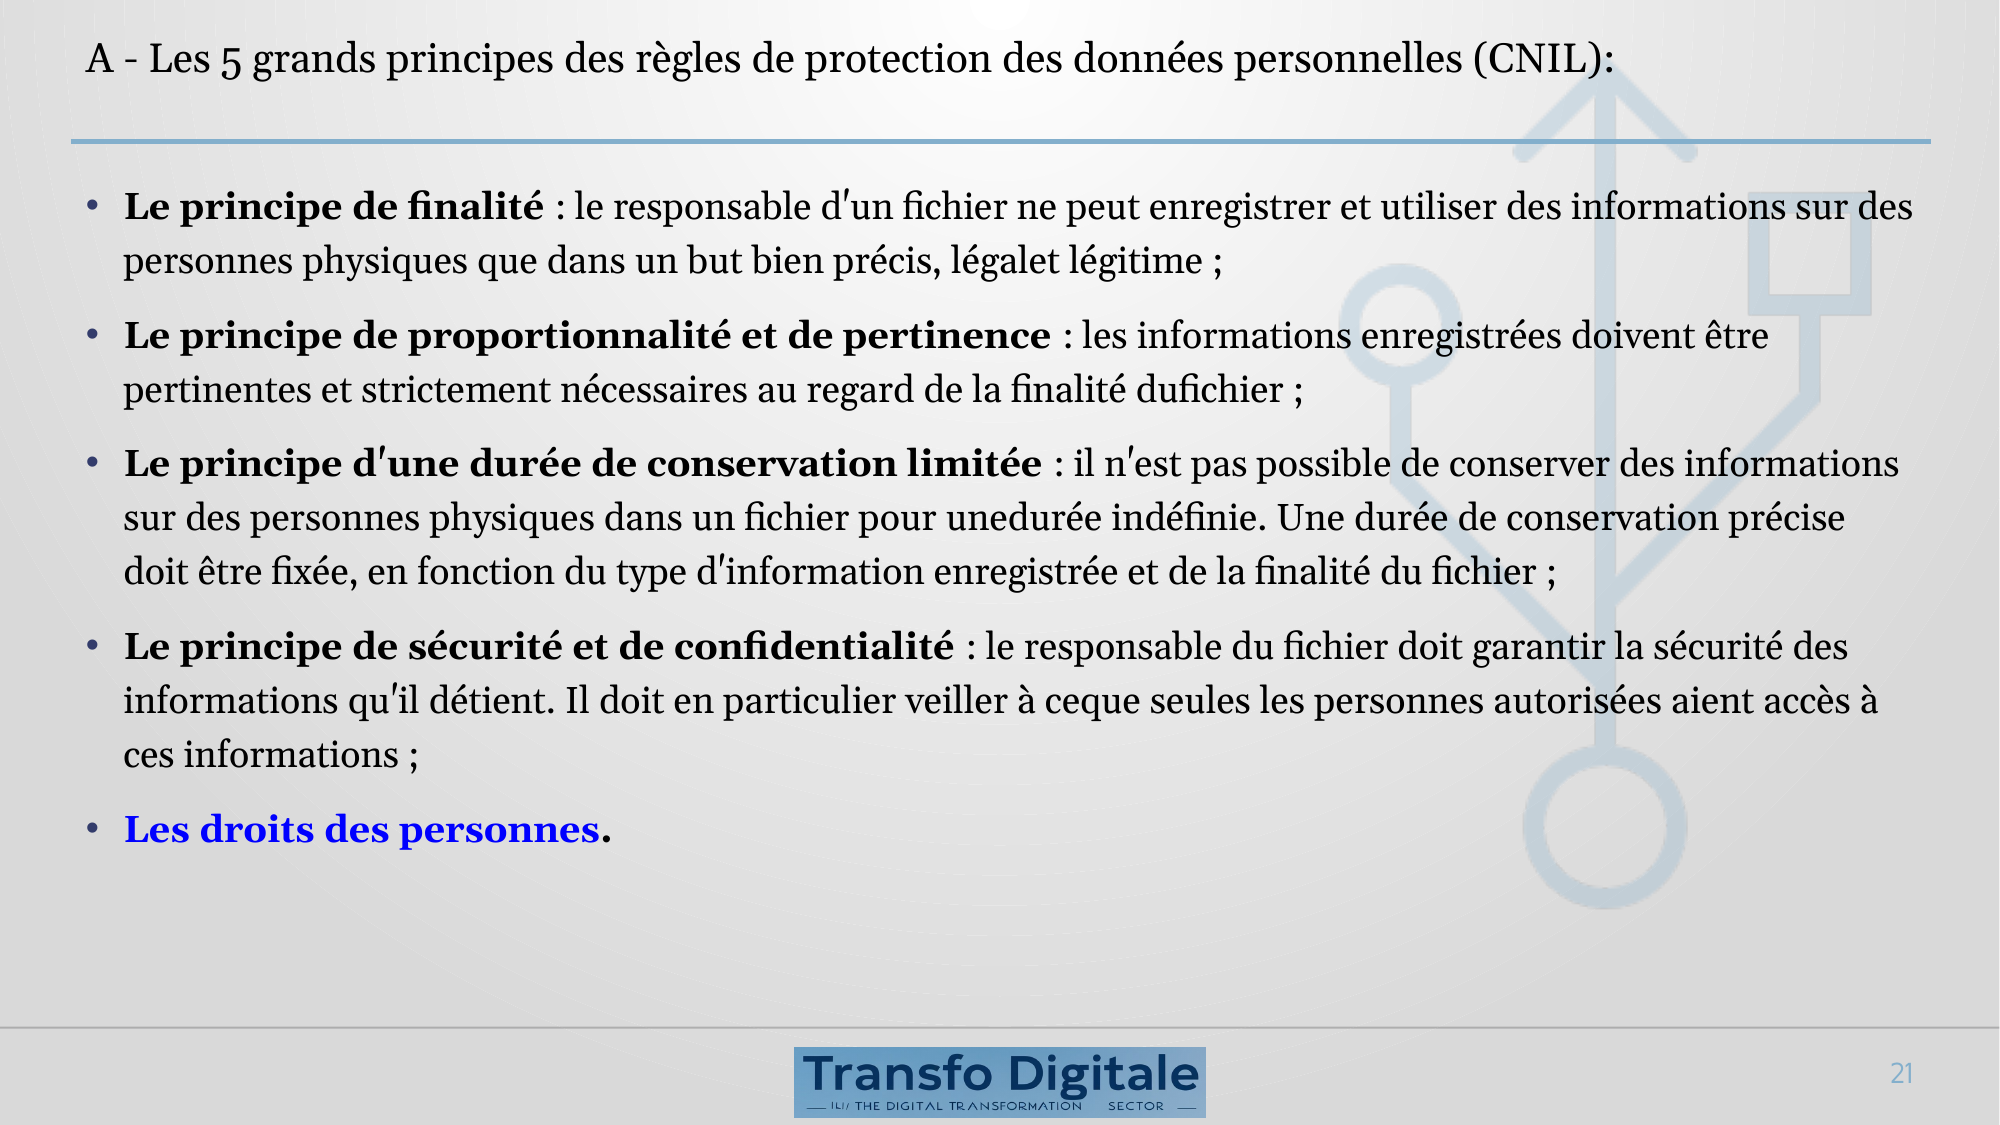

# A - Les 5 grands principes des règles de protection des données personnelles (CNIL):
Le principe de finalité : le responsable d'un fichier ne peut enregistrer et utiliser des informations sur des personnes physiques que dans un but bien précis, légalet légitime ;
Le principe de proportionnalité et de pertinence : les informations enregistrées doivent être pertinentes et strictement nécessaires au regard de la finalité dufichier ;
Le principe d'une durée de conservation limitée : il n'est pas possible de conserver des informations sur des personnes physiques dans un fichier pour unedurée indéfinie. Une durée de conservation précise doit être fixée, en fonction du type d'information enregistrée et de la finalité du fichier ;
Le principe de sécurité et de confidentialité : le responsable du fichier doit garantir la sécurité des informations qu'il détient. Il doit en particulier veiller à ceque seules les personnes autorisées aient accès à ces informations ;
Les droits des personnes.

21